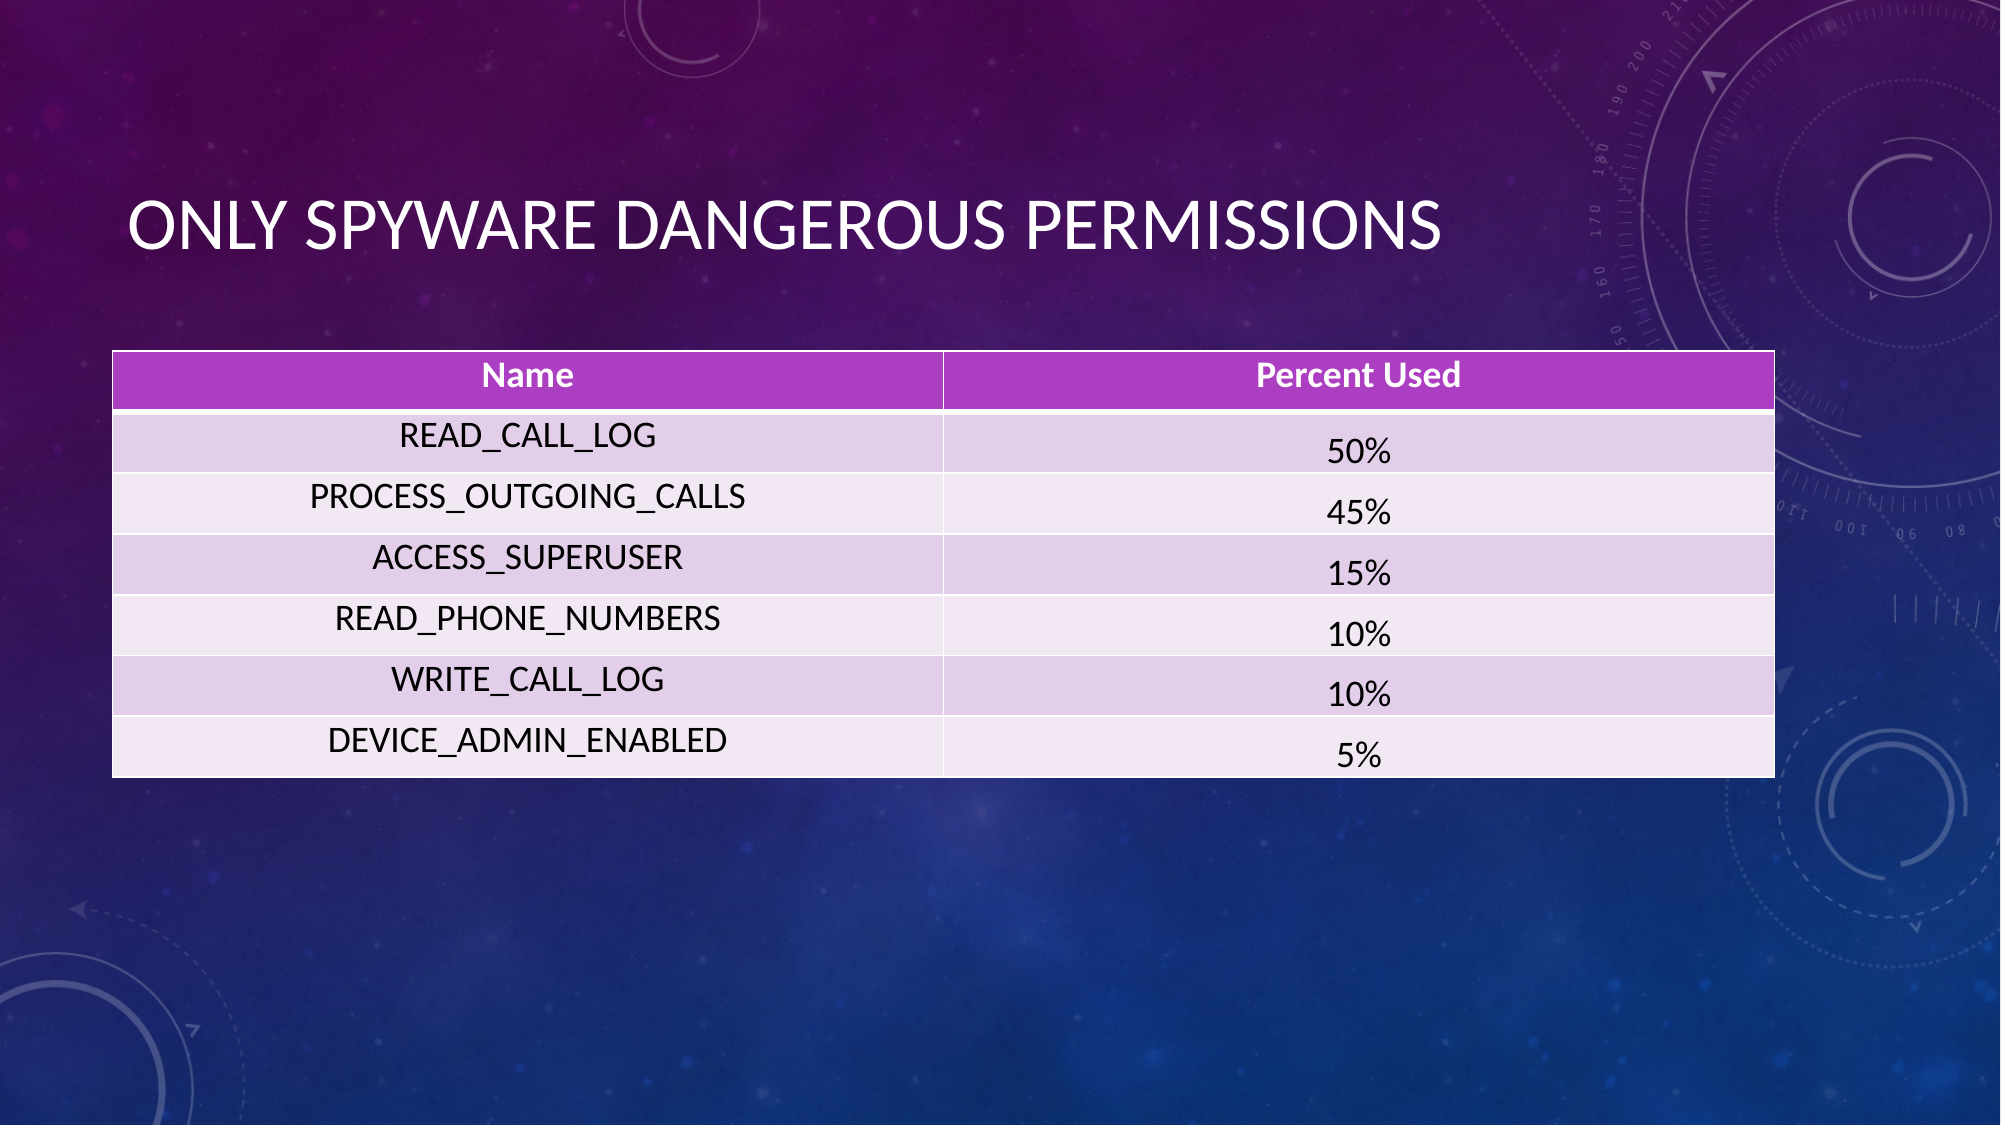

# Only Spyware Dangerous Permissions
| Name | Percent Used |
| --- | --- |
| READ\_CALL\_LOG | 50% |
| PROCESS\_OUTGOING\_CALLS | 45% |
| ACCESS\_SUPERUSER | 15% |
| READ\_PHONE\_NUMBERS | 10% |
| WRITE\_CALL\_LOG | 10% |
| DEVICE\_ADMIN\_ENABLED | 5% |